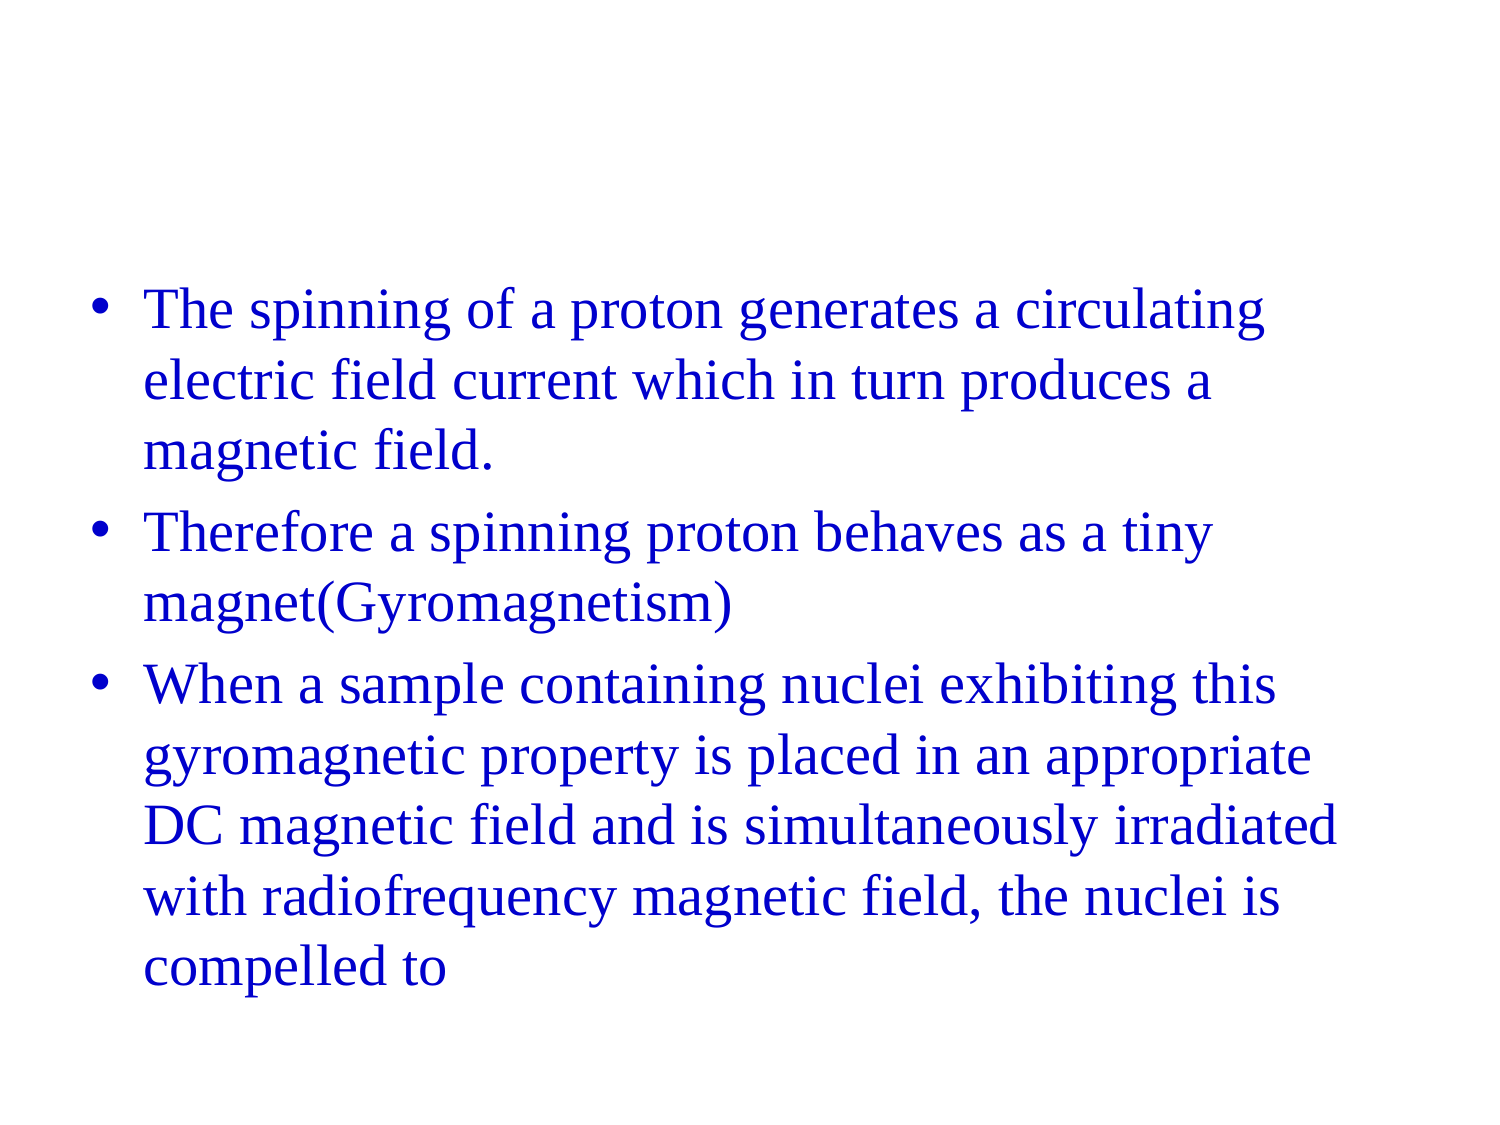

#
The spinning of a proton generates a circulating electric field current which in turn produces a magnetic field.
Therefore a spinning proton behaves as a tiny magnet(Gyromagnetism)
When a sample containing nuclei exhibiting this gyromagnetic property is placed in an appropriate DC magnetic field and is simultaneously irradiated with radiofrequency magnetic field, the nuclei is compelled to